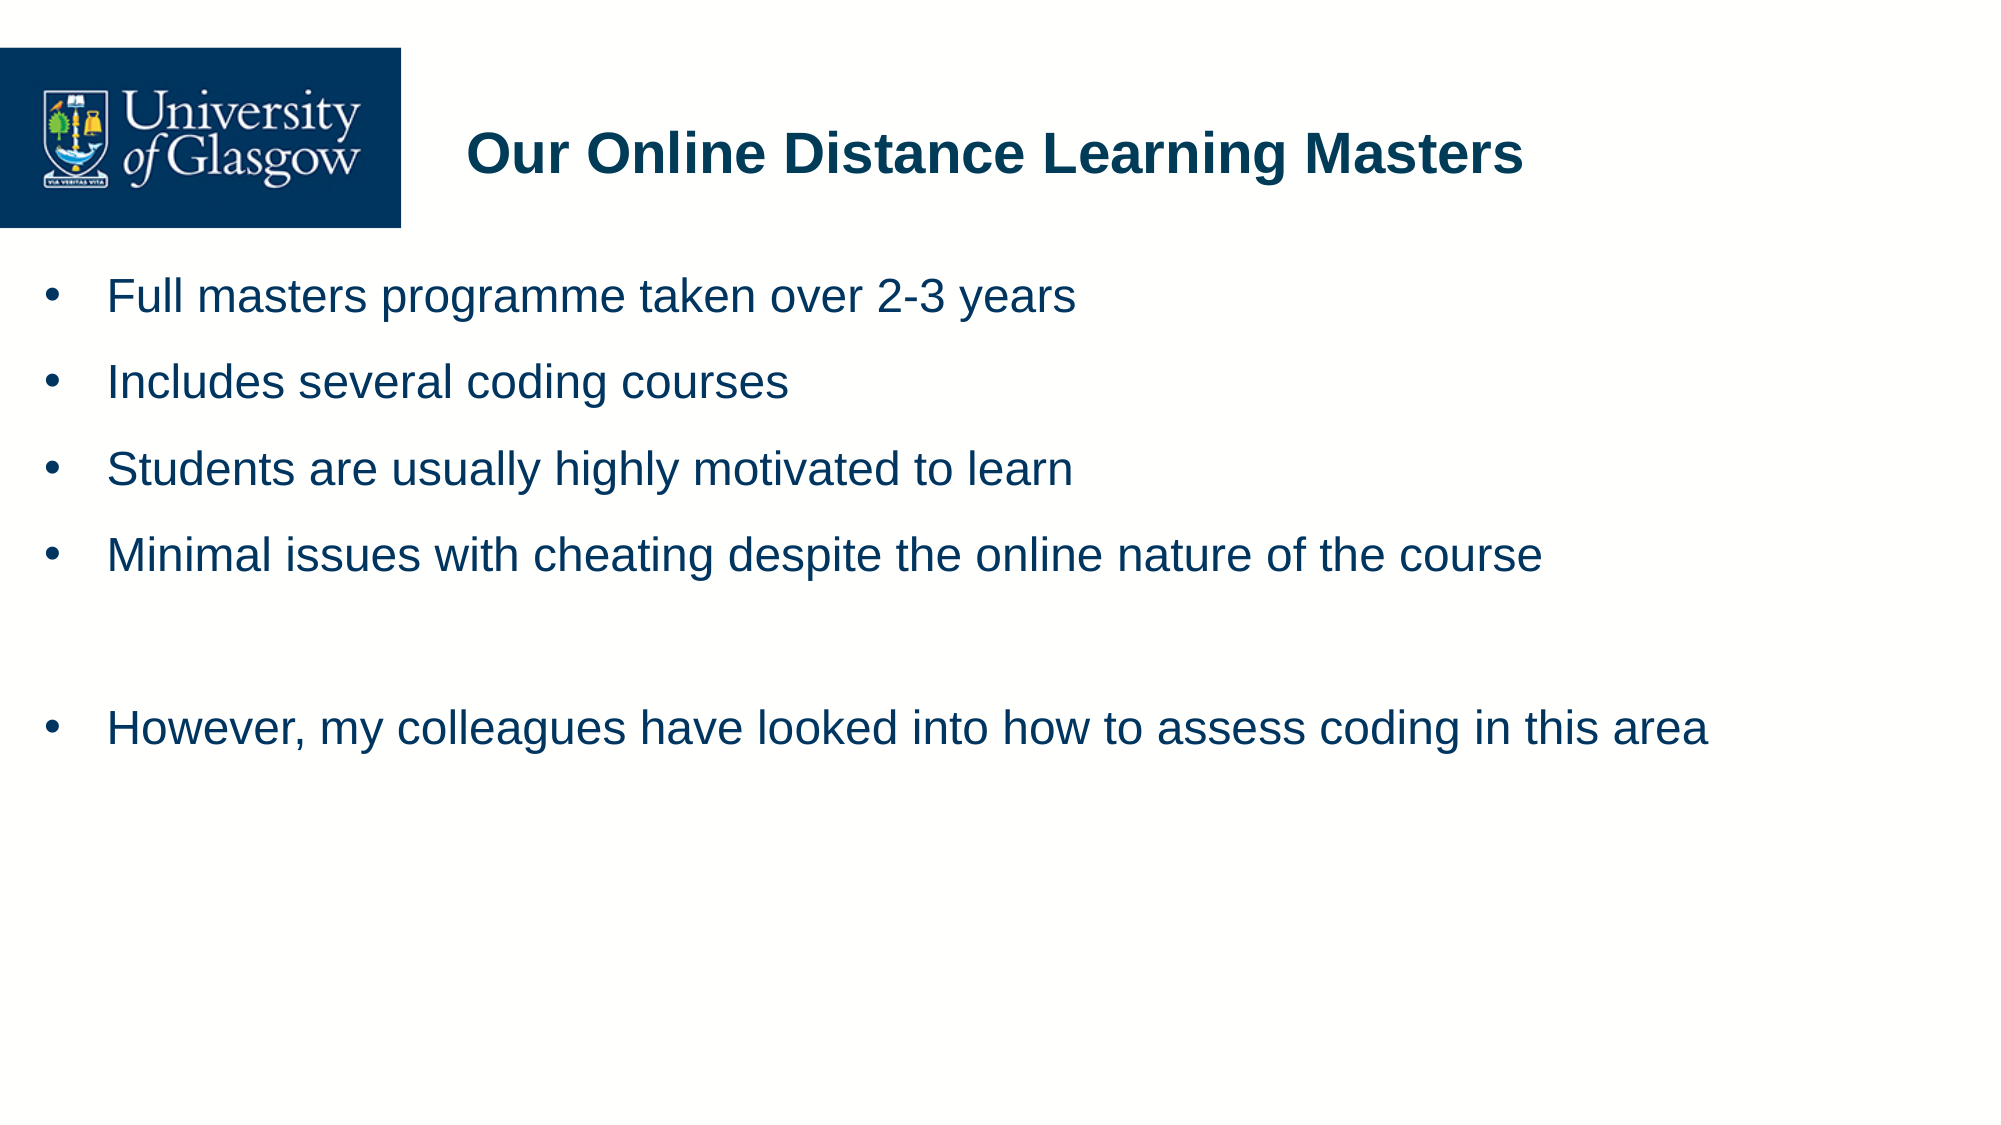

# Our Online Distance Learning Masters
Full masters programme taken over 2-3 years
Includes several coding courses
Students are usually highly motivated to learn
Minimal issues with cheating despite the online nature of the course

However, my colleagues have looked into how to assess coding in this area